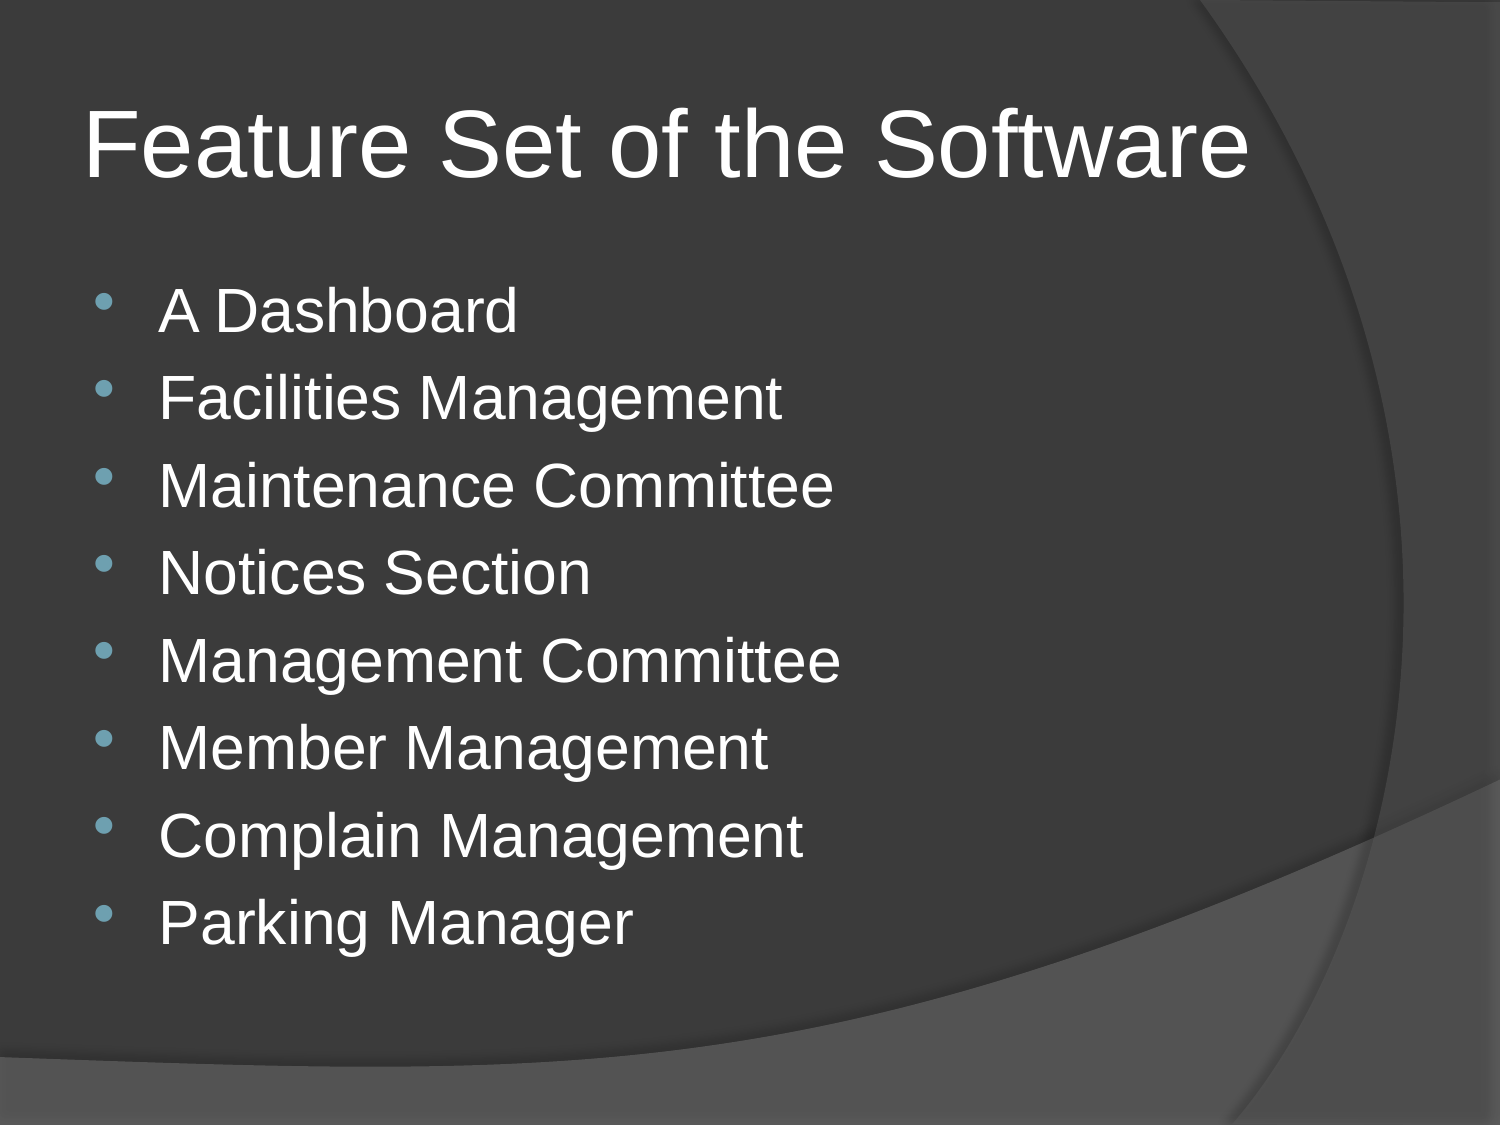

# Feature Set of the Software
A Dashboard
Facilities Management
Maintenance Committee
Notices Section
Management Committee
Member Management
Complain Management
Parking Manager